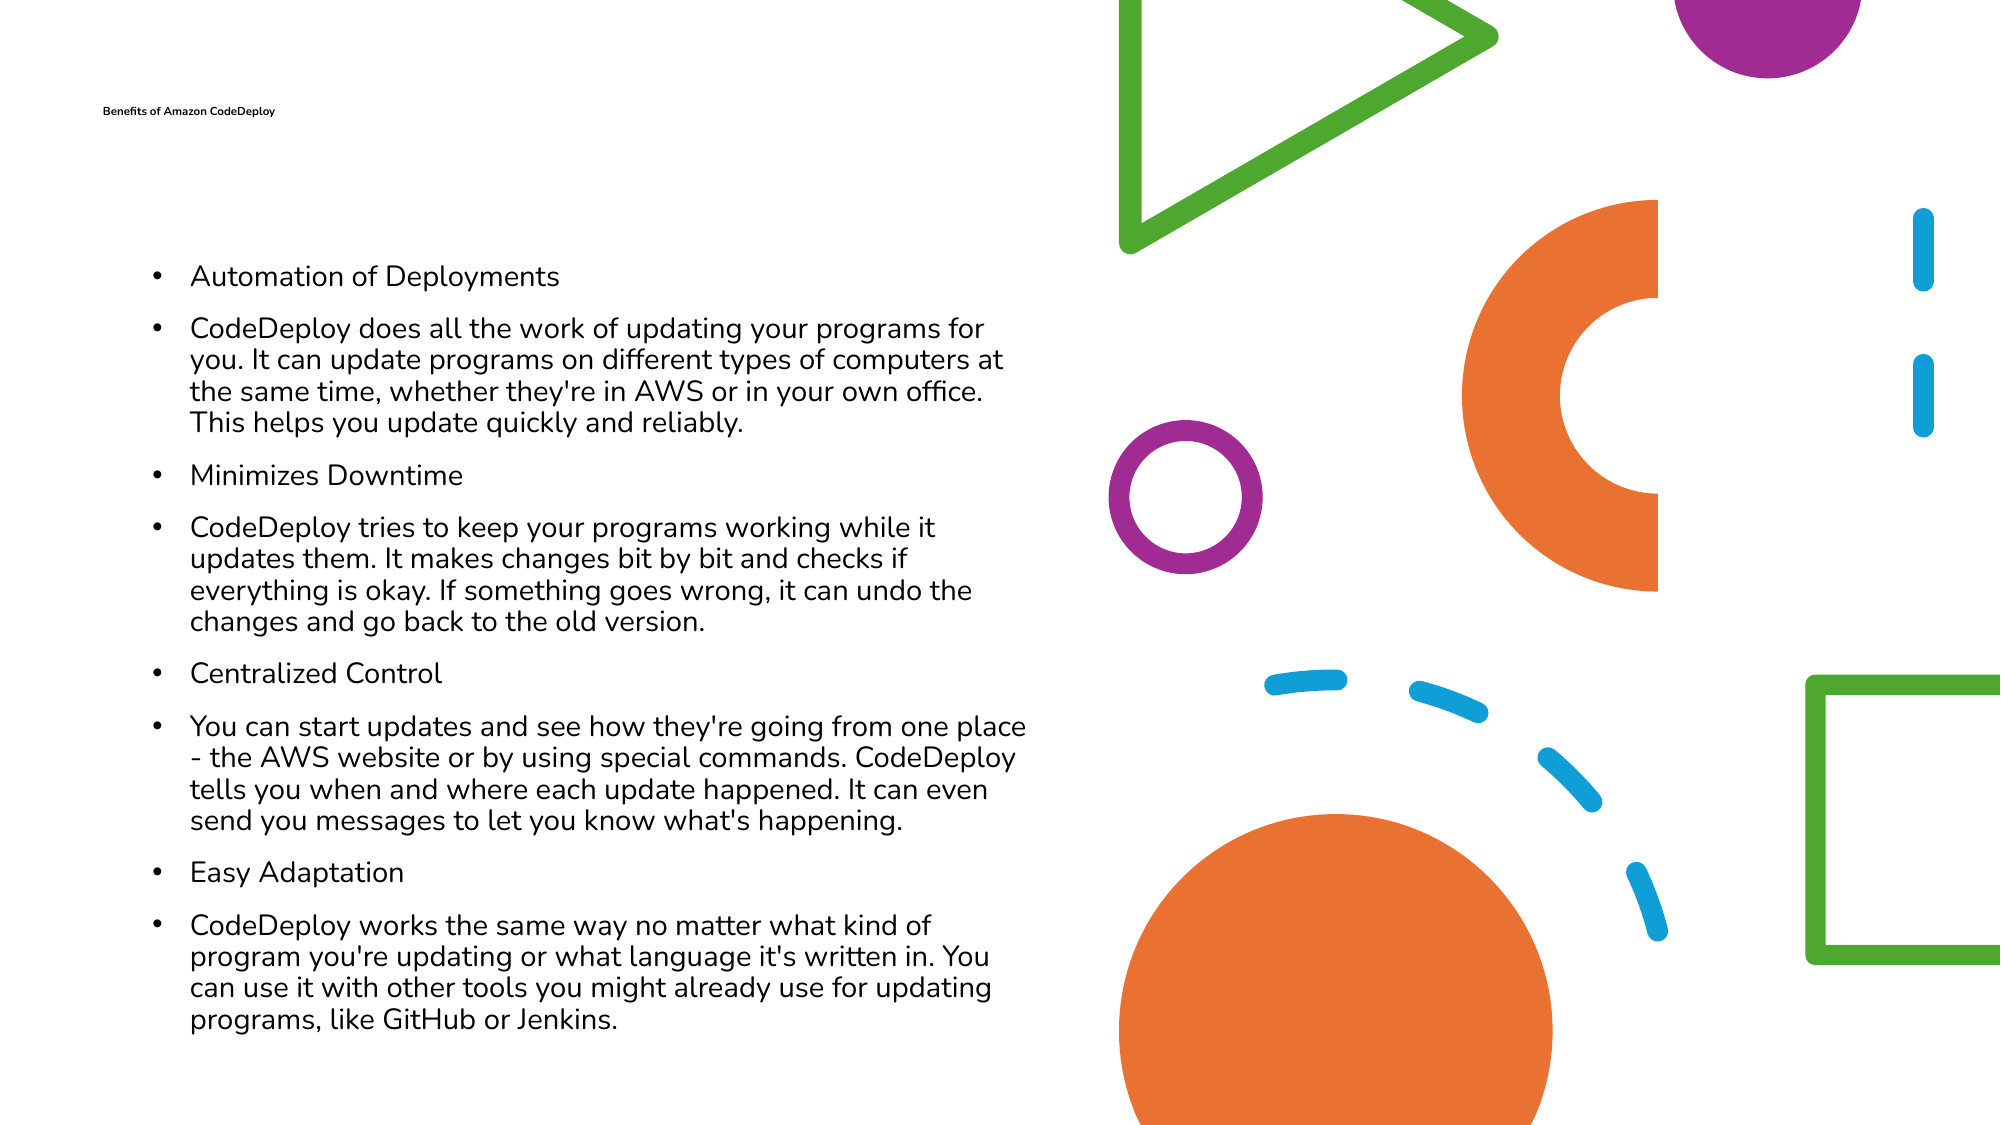

# Benefits of Amazon CodeDeploy

Automation of Deployments
CodeDeploy does all the work of updating your programs for you. It can update programs on different types of computers at the same time, whether they're in AWS or in your own office. This helps you update quickly and reliably.
Minimizes Downtime
CodeDeploy tries to keep your programs working while it updates them. It makes changes bit by bit and checks if everything is okay. If something goes wrong, it can undo the changes and go back to the old version.
Centralized Control
You can start updates and see how they're going from one place - the AWS website or by using special commands. CodeDeploy tells you when and where each update happened. It can even send you messages to let you know what's happening.
Easy Adaptation
CodeDeploy works the same way no matter what kind of program you're updating or what language it's written in. You can use it with other tools you might already use for updating programs, like GitHub or Jenkins.